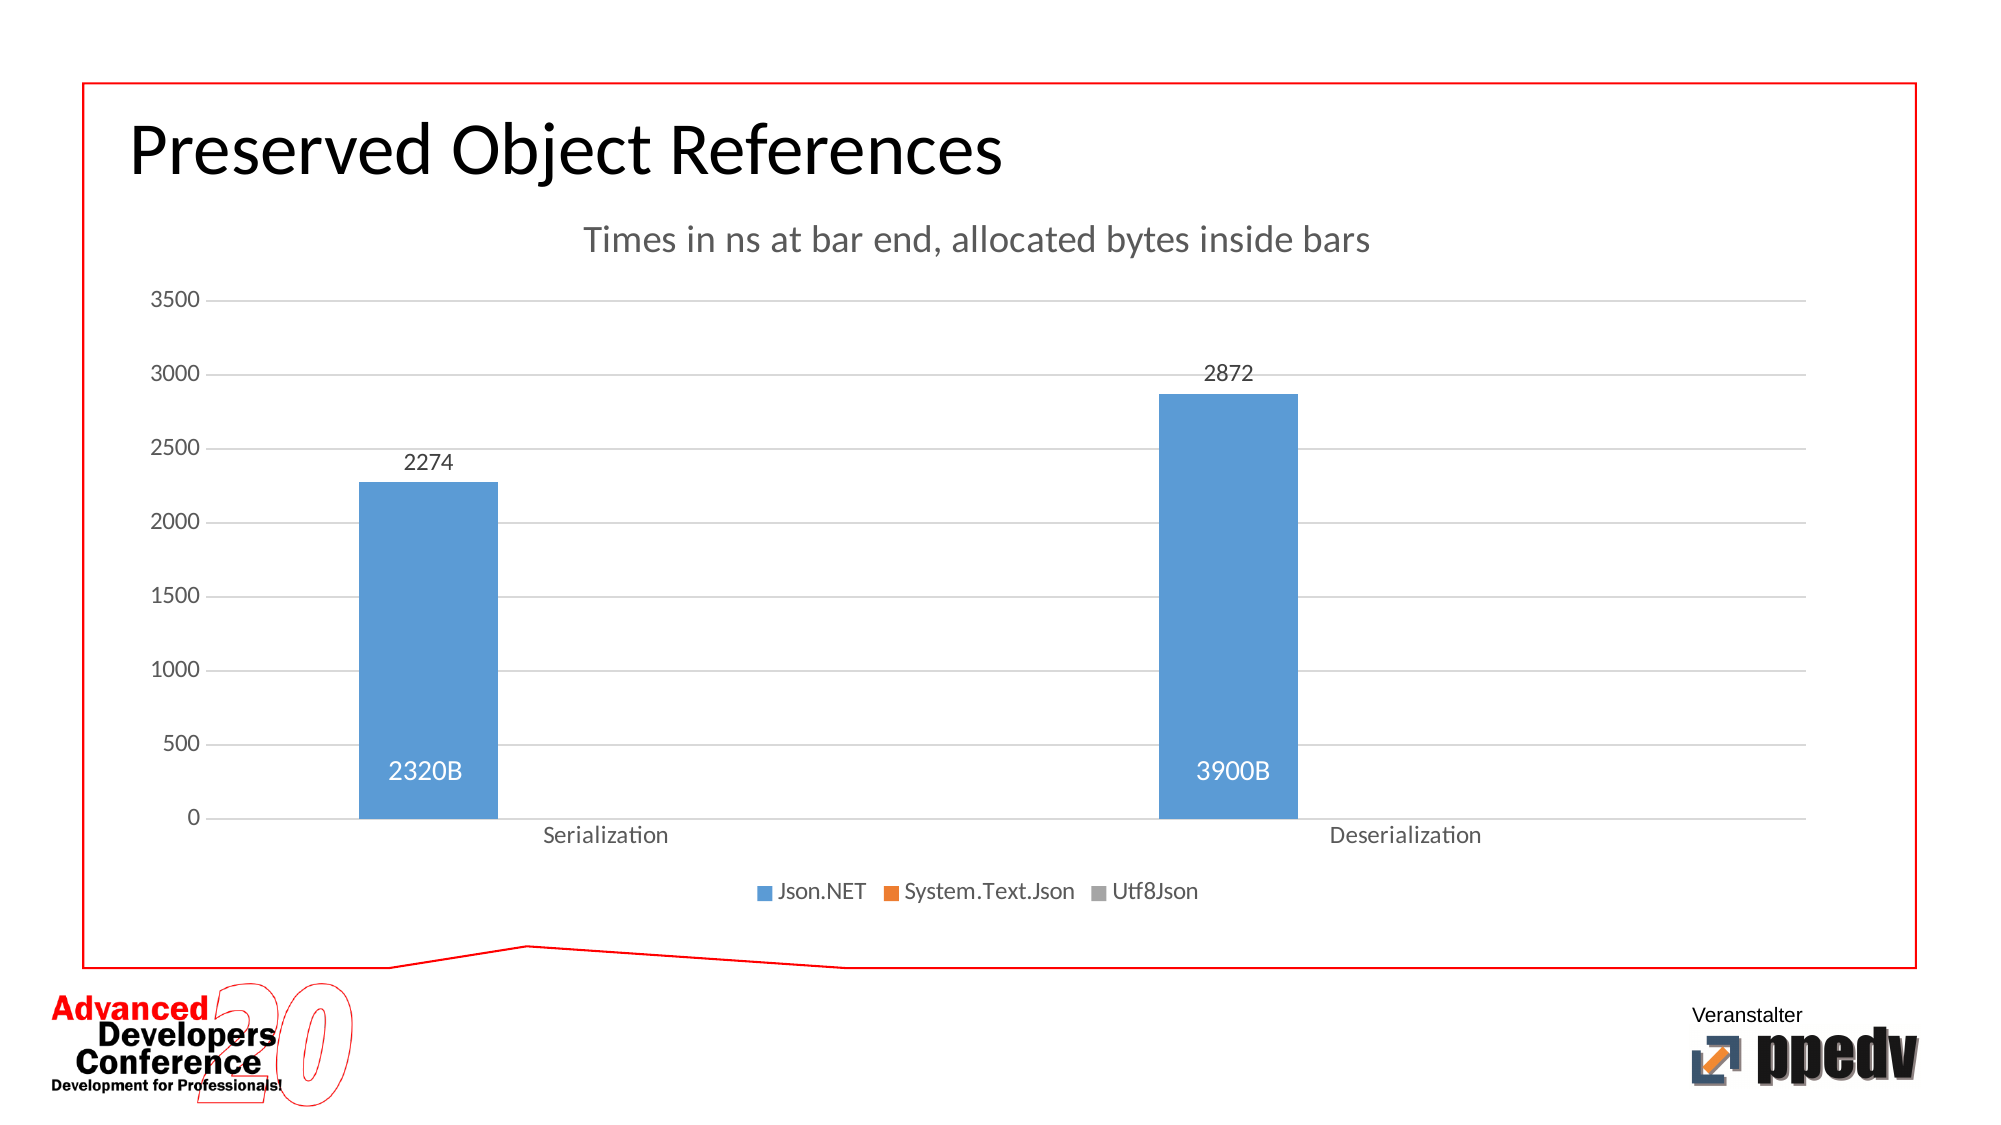

# Preserved Object References

### Chart: Times in ns at bar end, allocated bytes inside bars

| Category | Json.NET | System.Text.Json | Utf8Json |
|---|---|---|---|
| Serialization | 2274.0 | None | None |
| Deserialization | 2872.0 | None | None |
184B
2320B
3900B